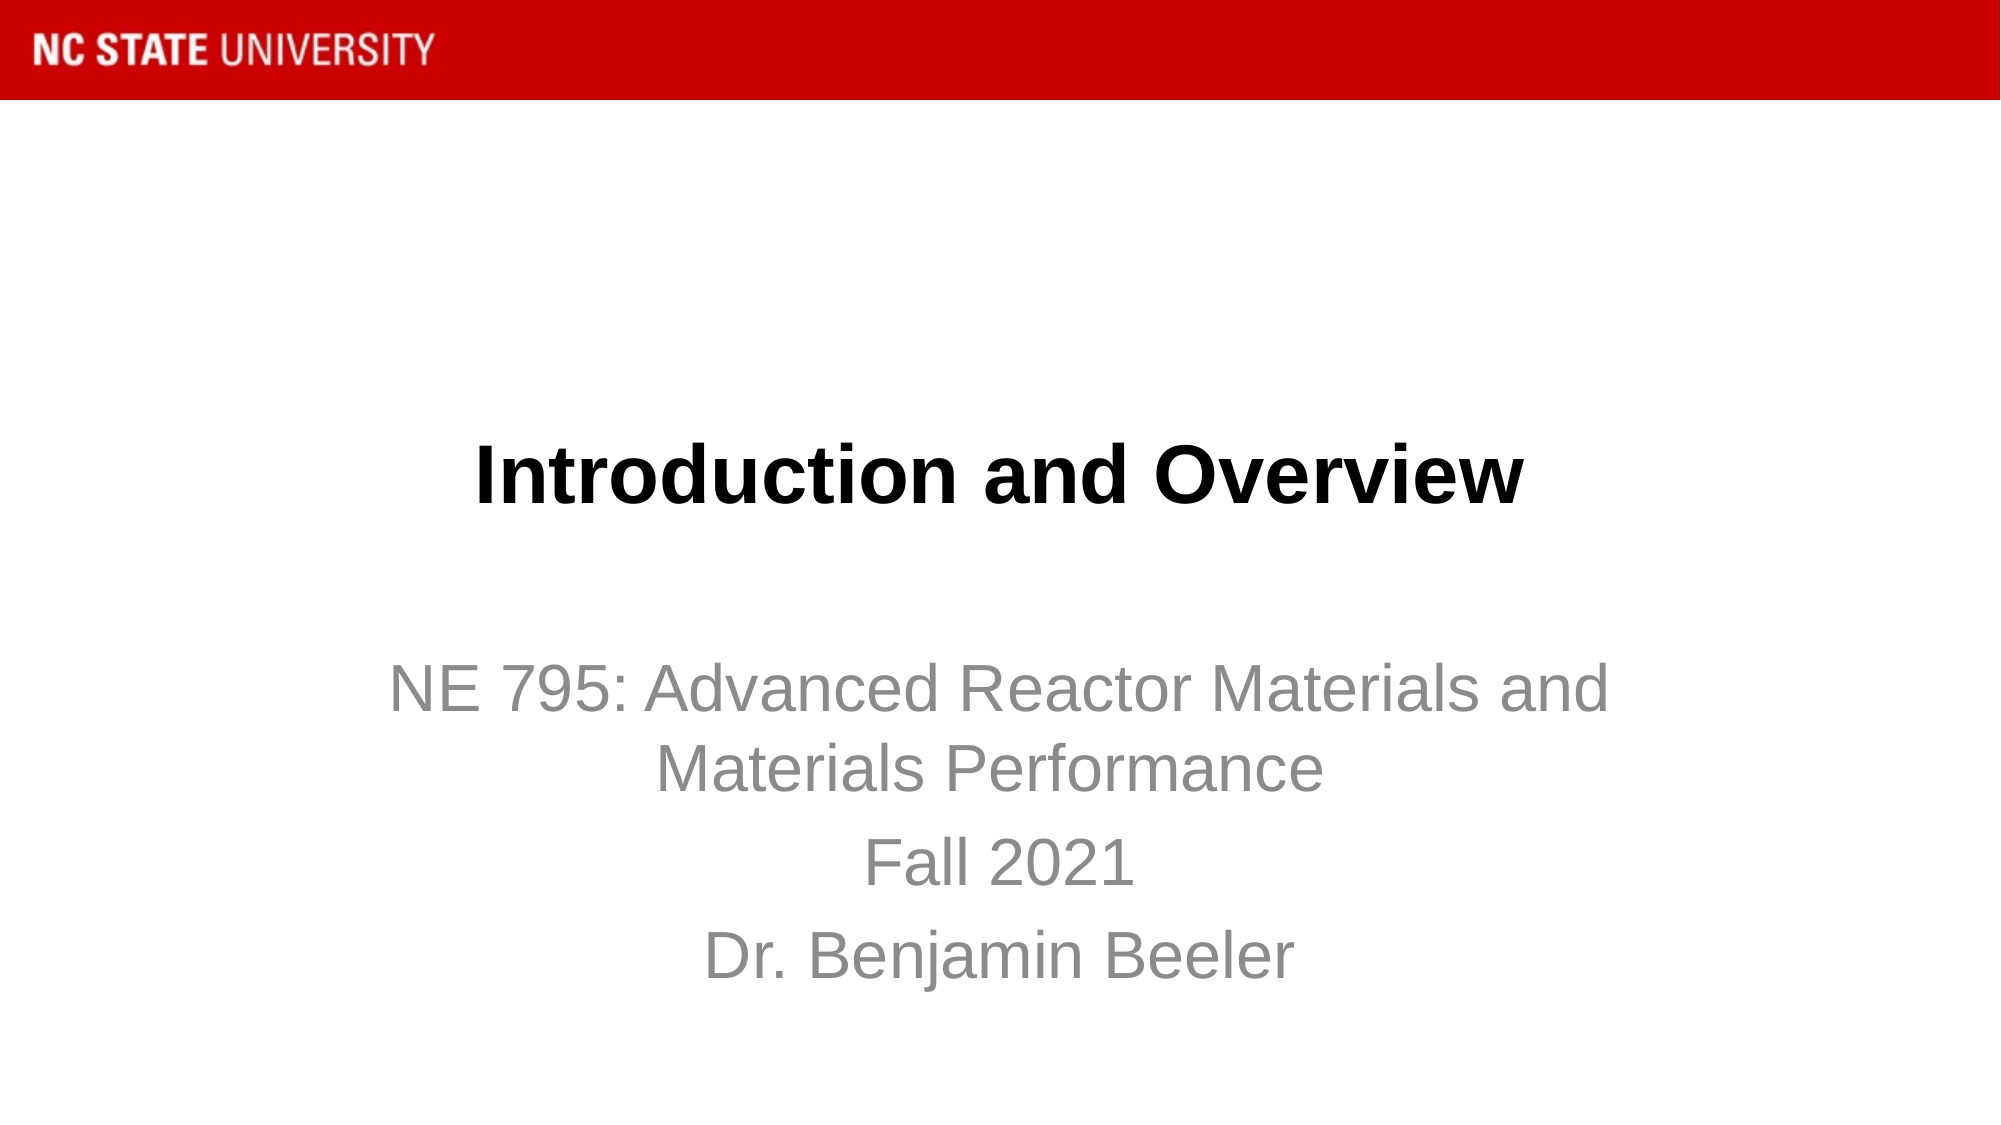

# Introduction and Overview
NE 795: Advanced Reactor Materials and Materials Performance
Fall 2021
Dr. Benjamin Beeler